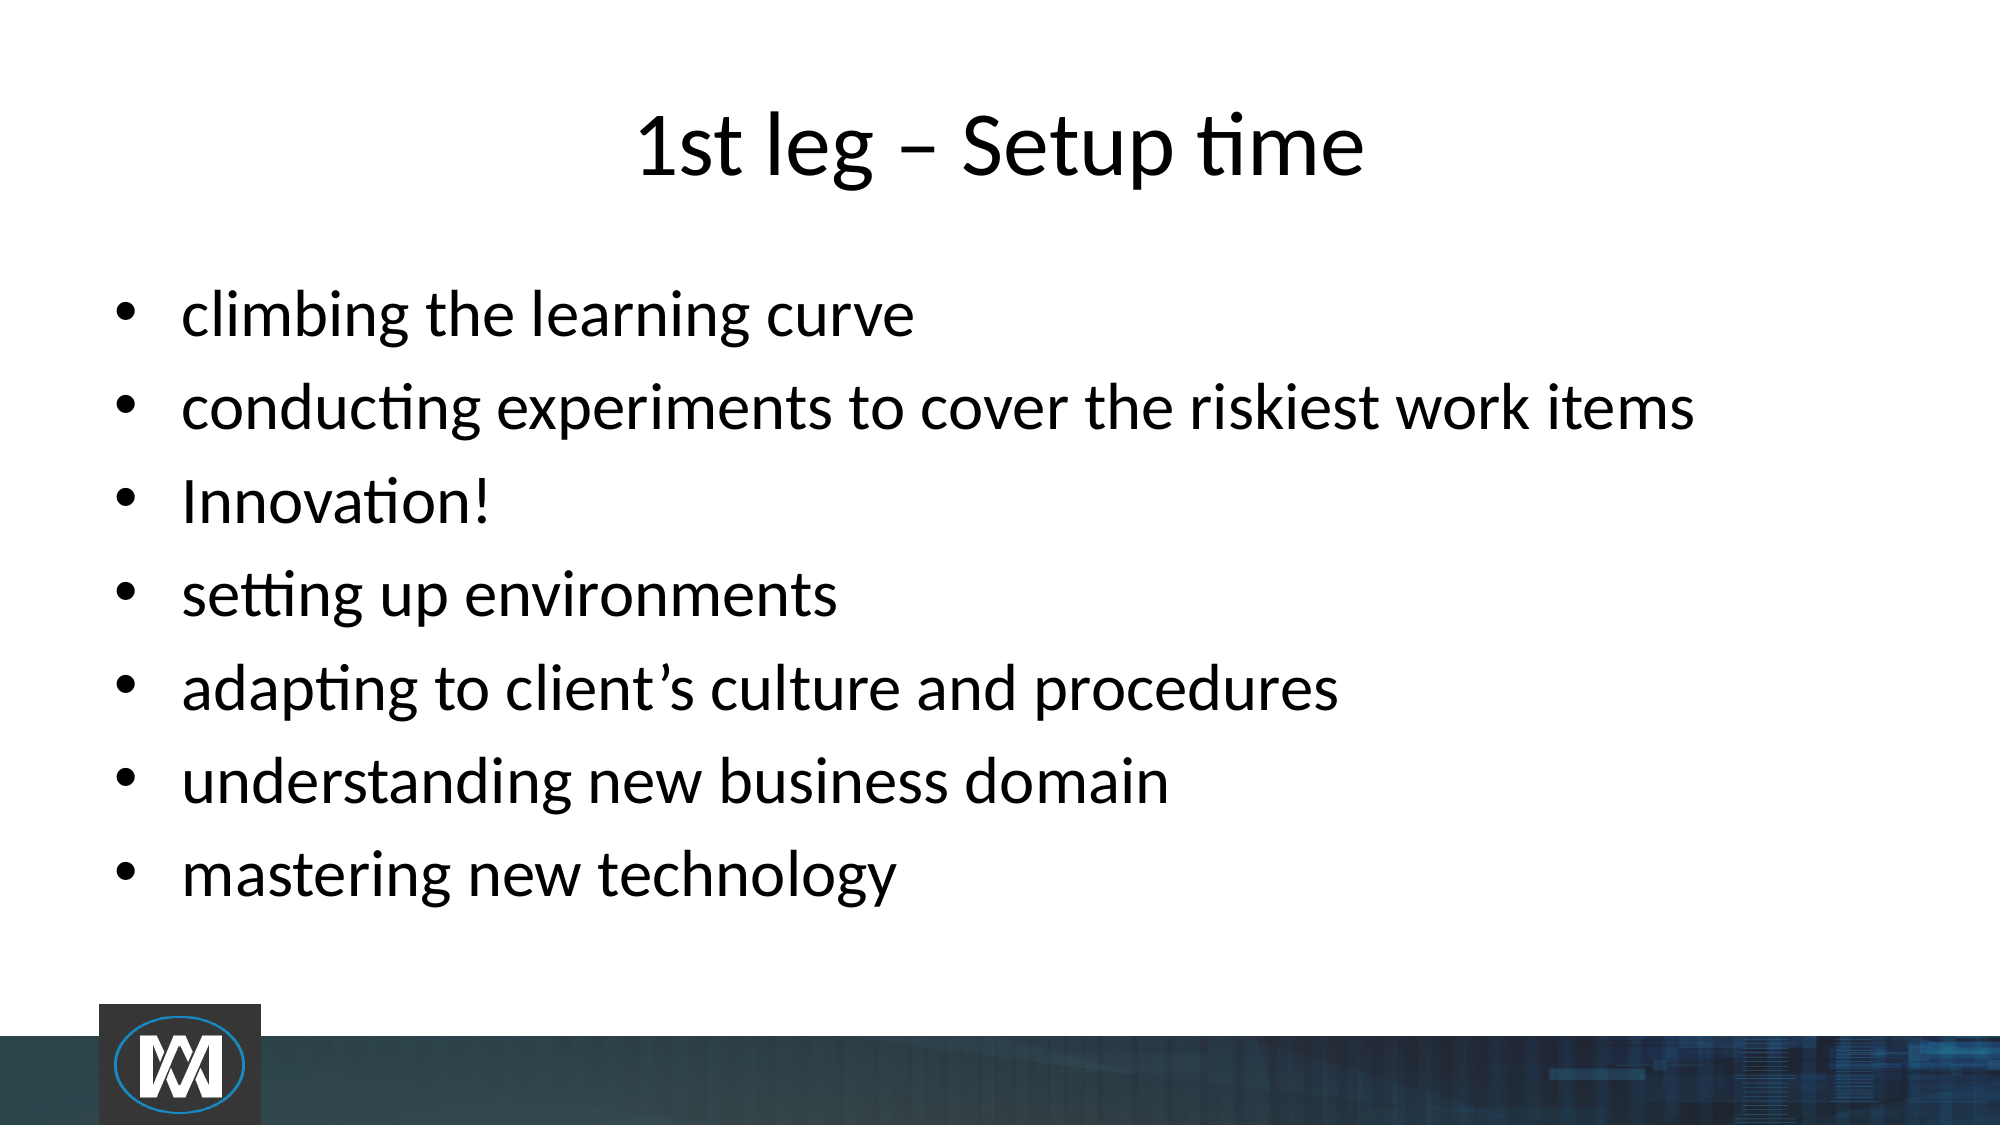

# 1st leg – Setup time
climbing the learning curve
conducting experiments to cover the riskiest work items
Innovation!
setting up environments
adapting to client’s culture and procedures
understanding new business domain
mastering new technology